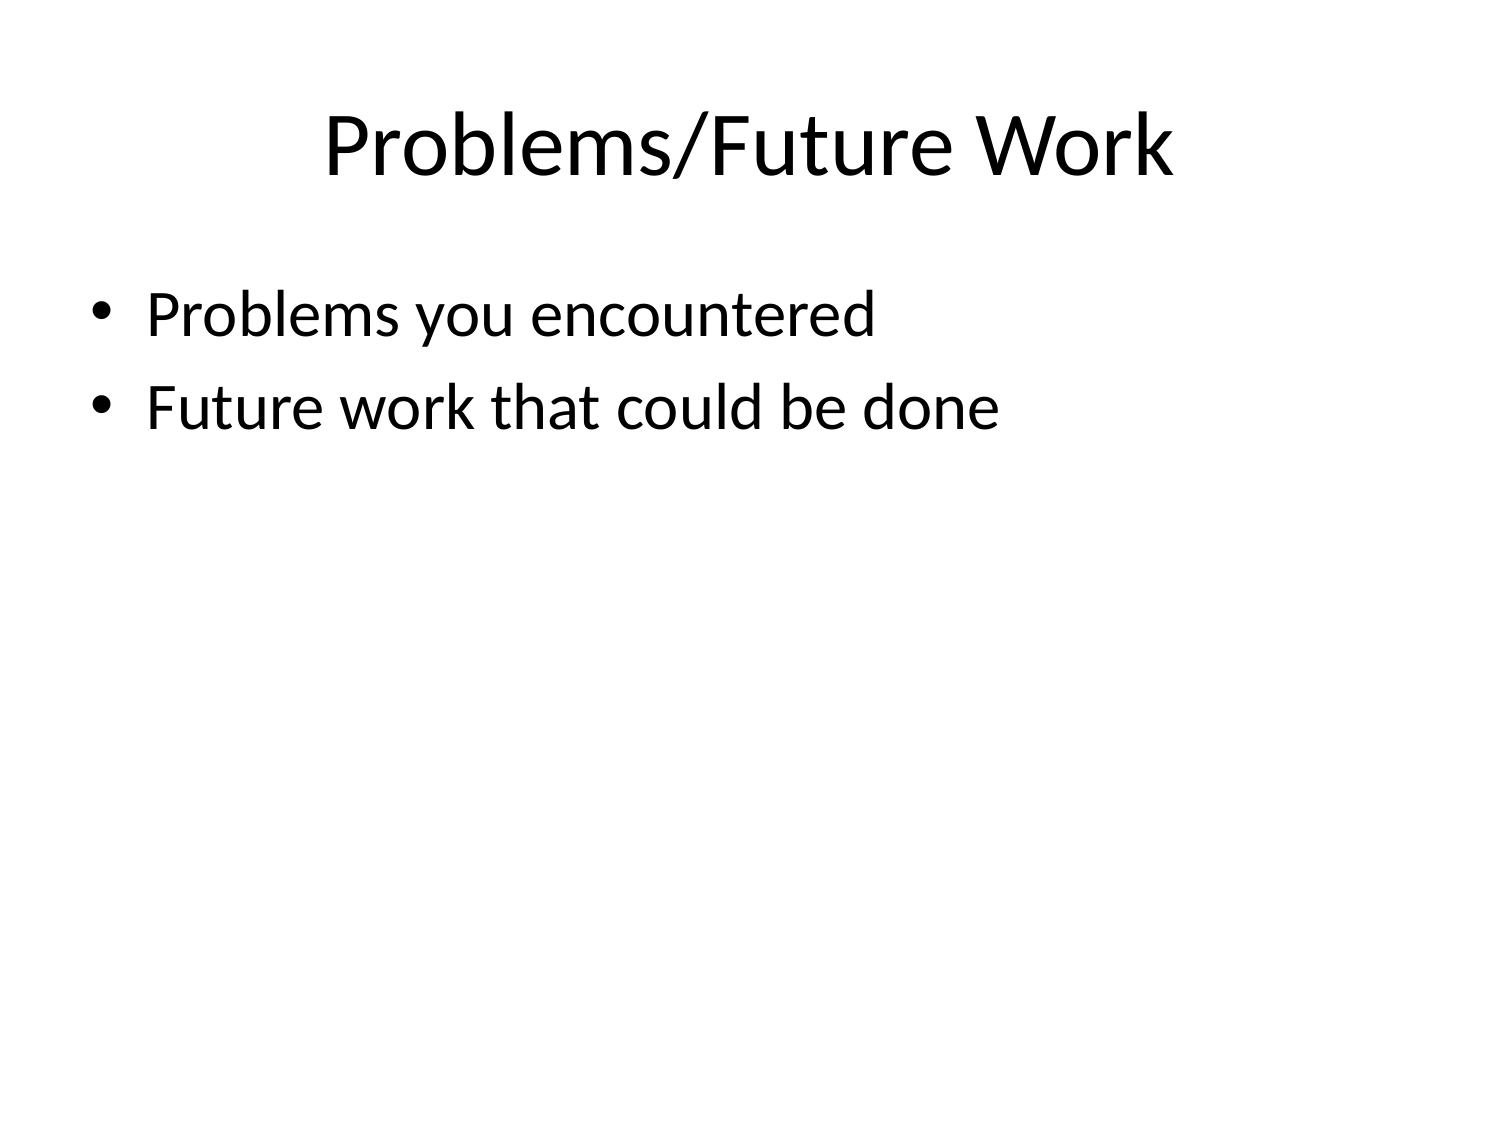

# Problems/Future Work
Problems you encountered
Future work that could be done